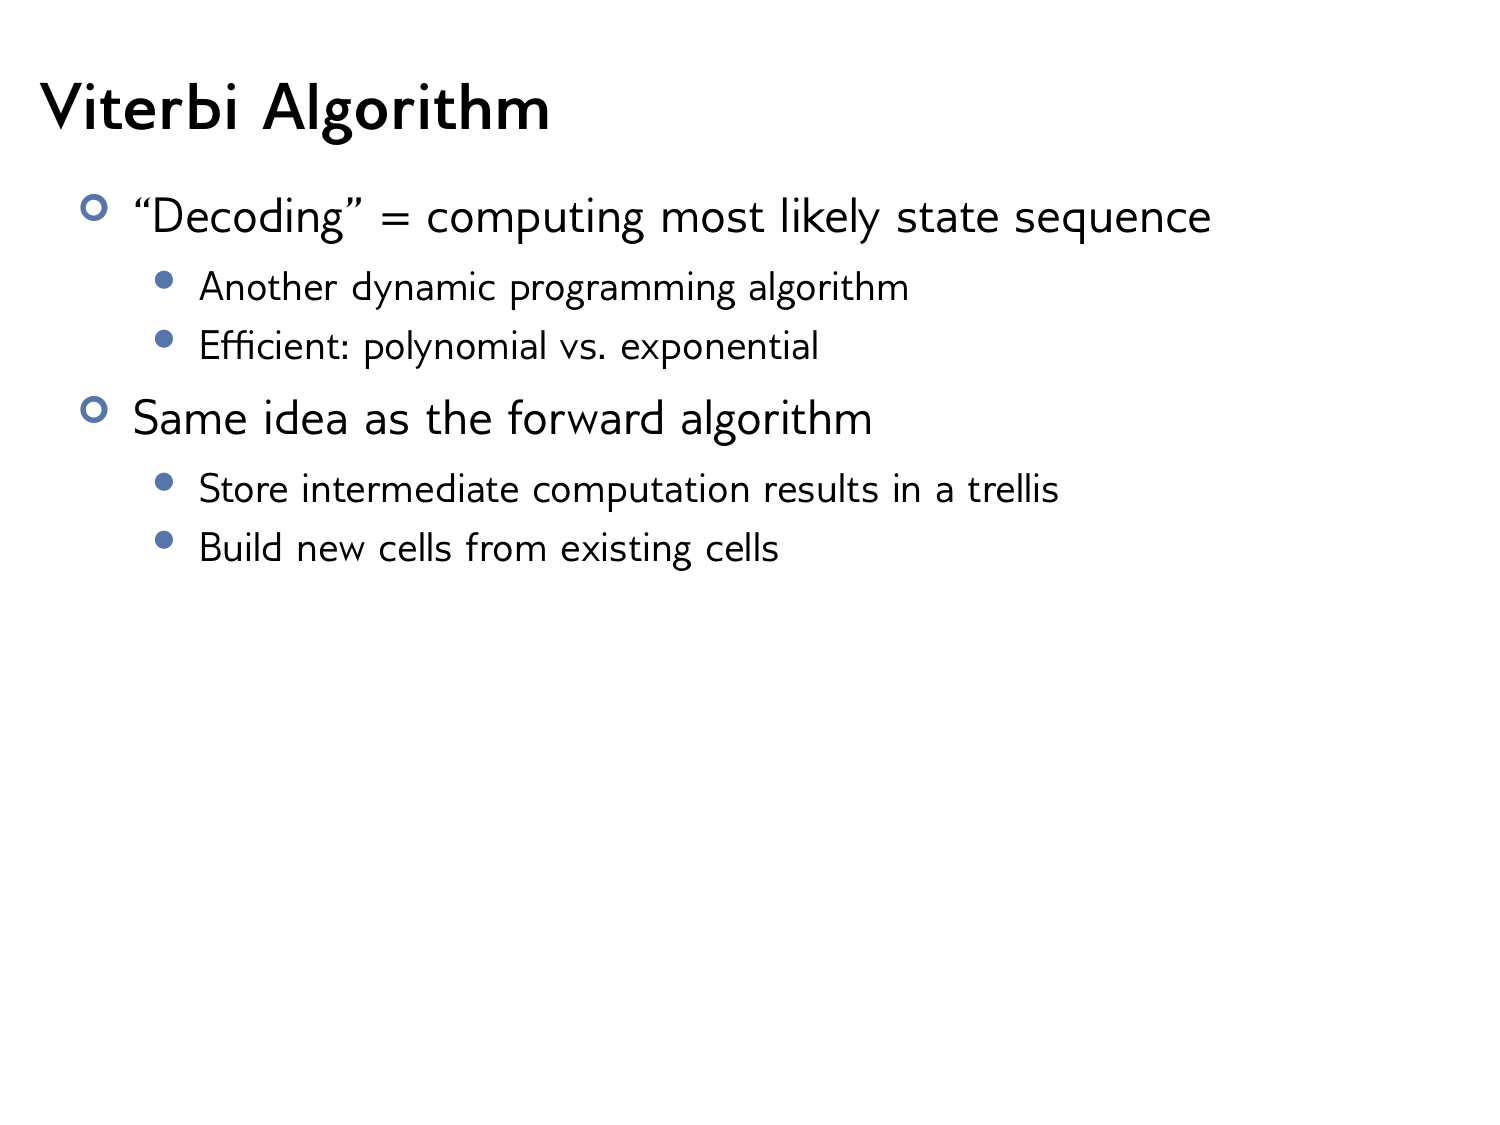

# Viterbi Algorithm
“Decoding” = computing most likely state sequence
Another dynamic programming algorithm
Efficient: polynomial vs. exponential
Same idea as the forward algorithm
Store intermediate computation results in a trellis
Build new cells from existing cells